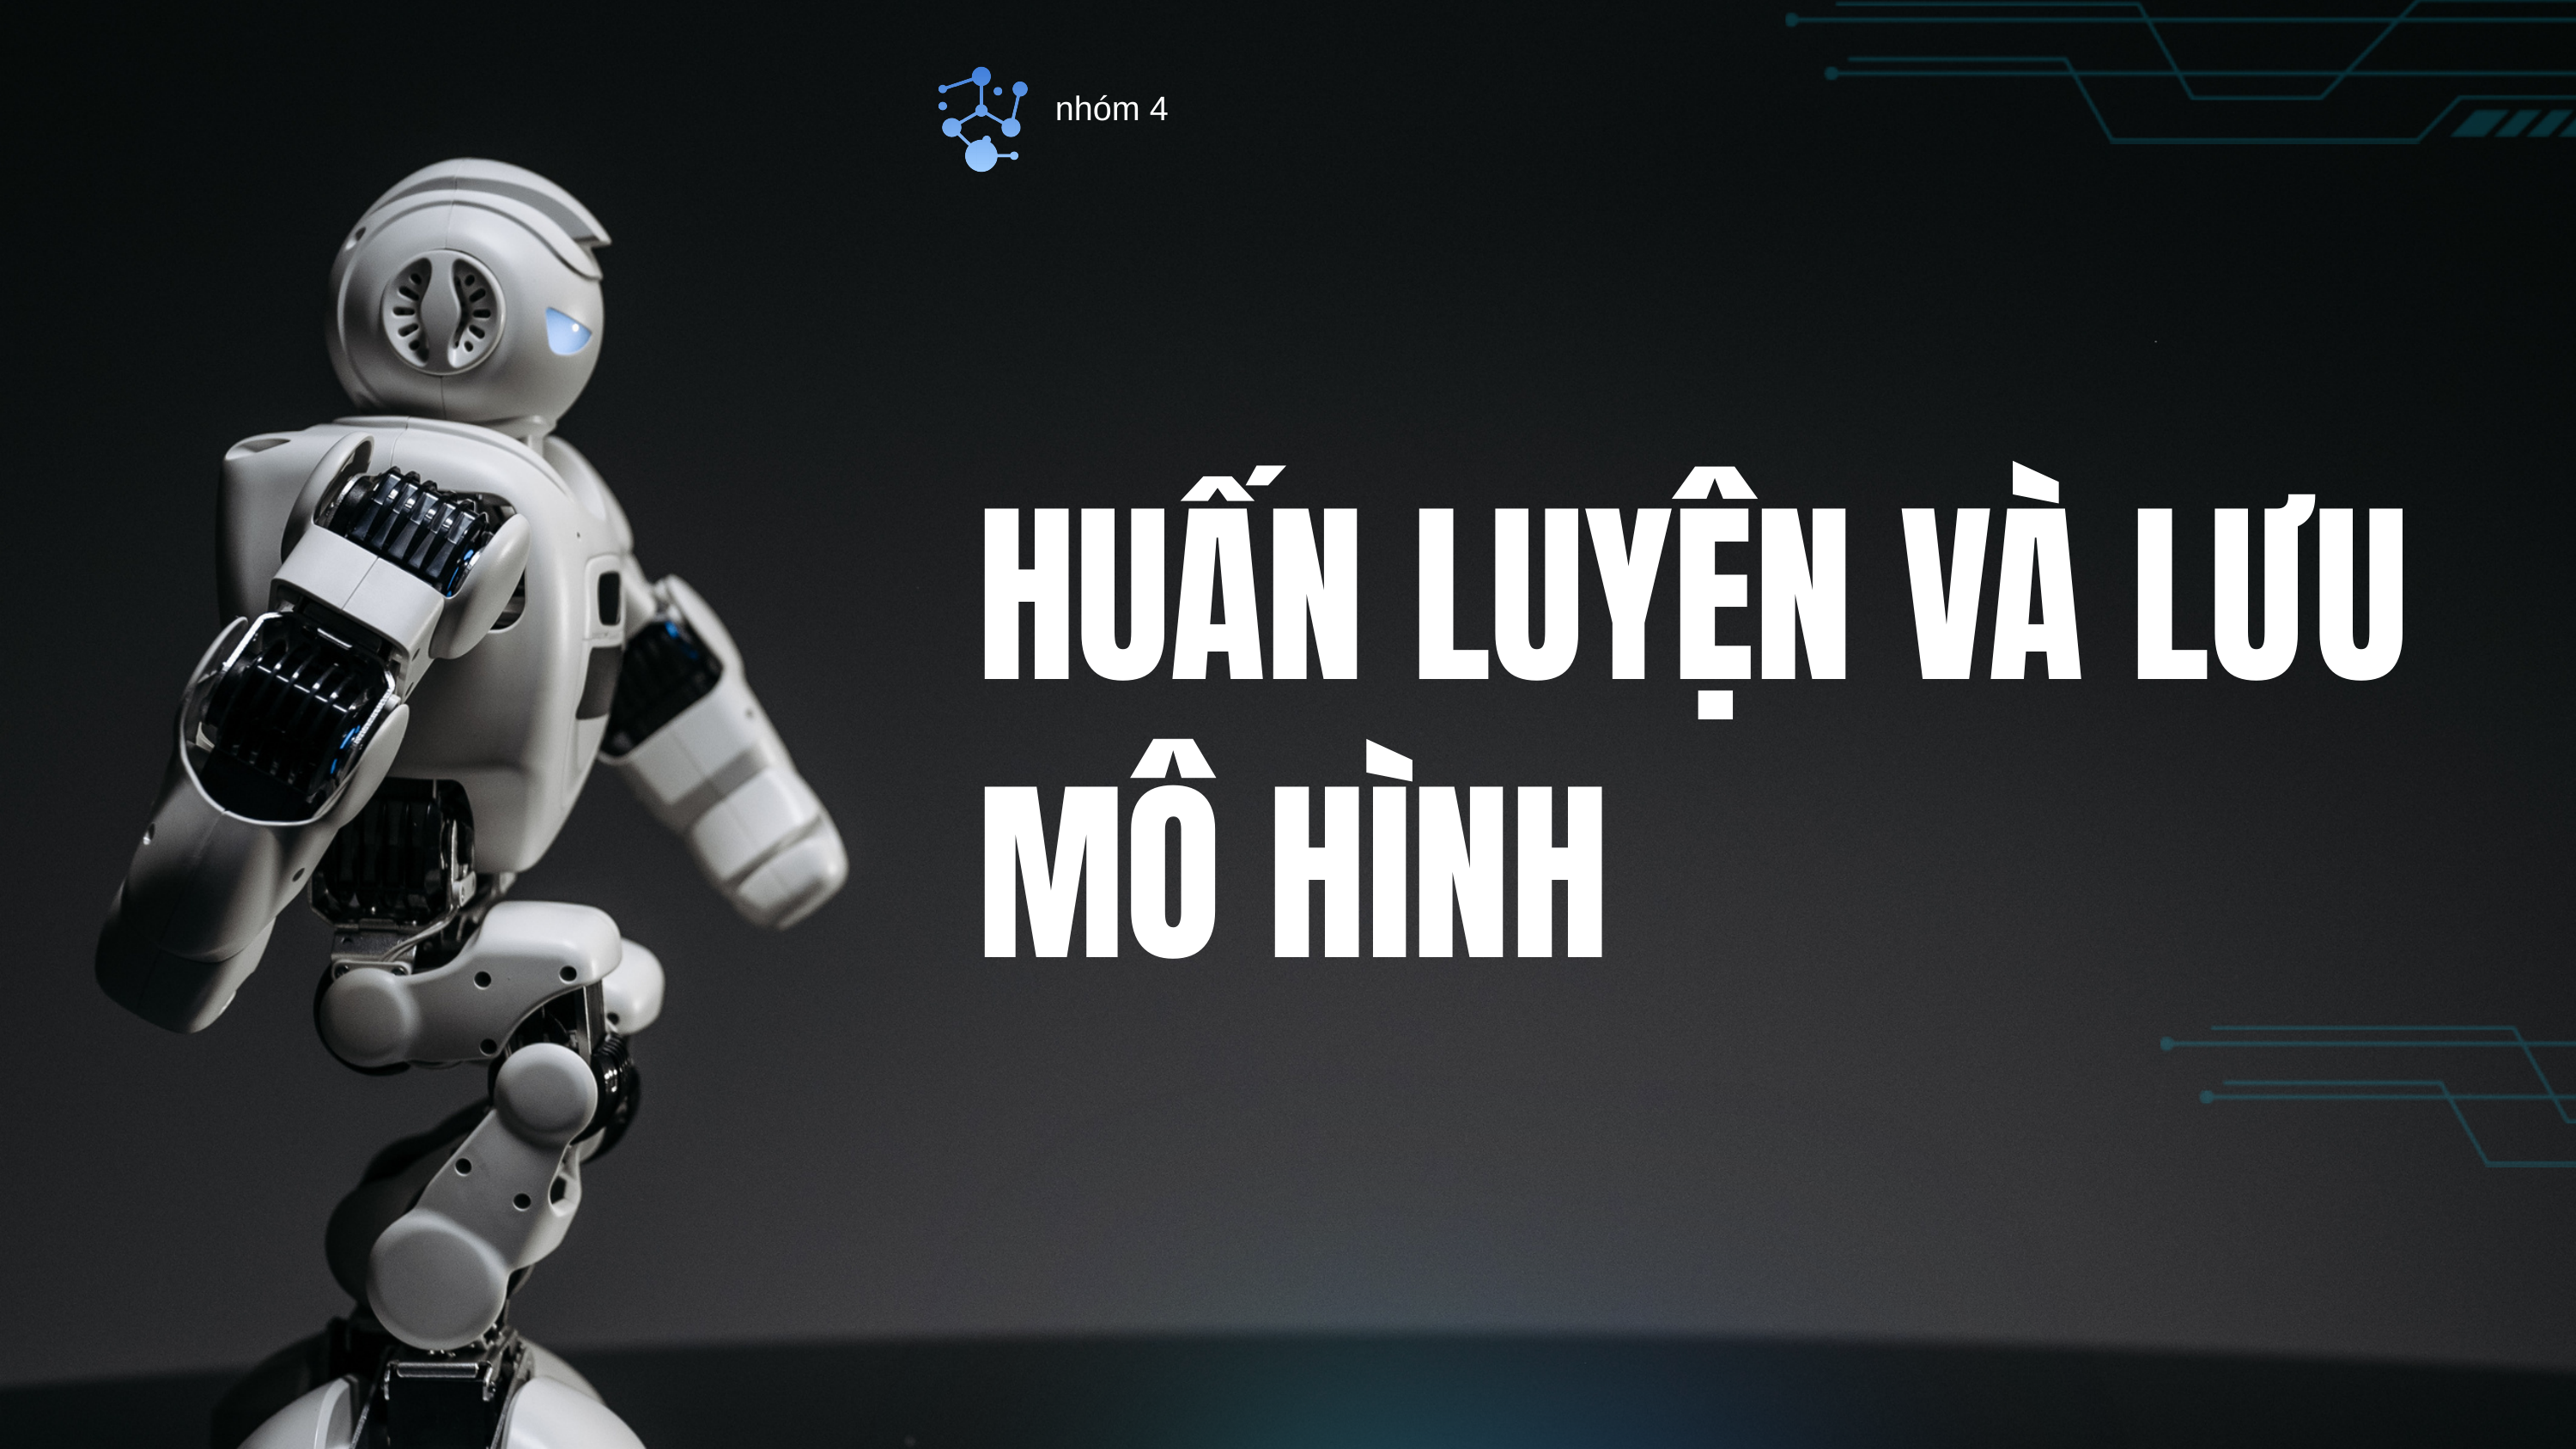

nhóm 4
HUẤN LUYỆN VÀ LƯU MÔ HÌNH